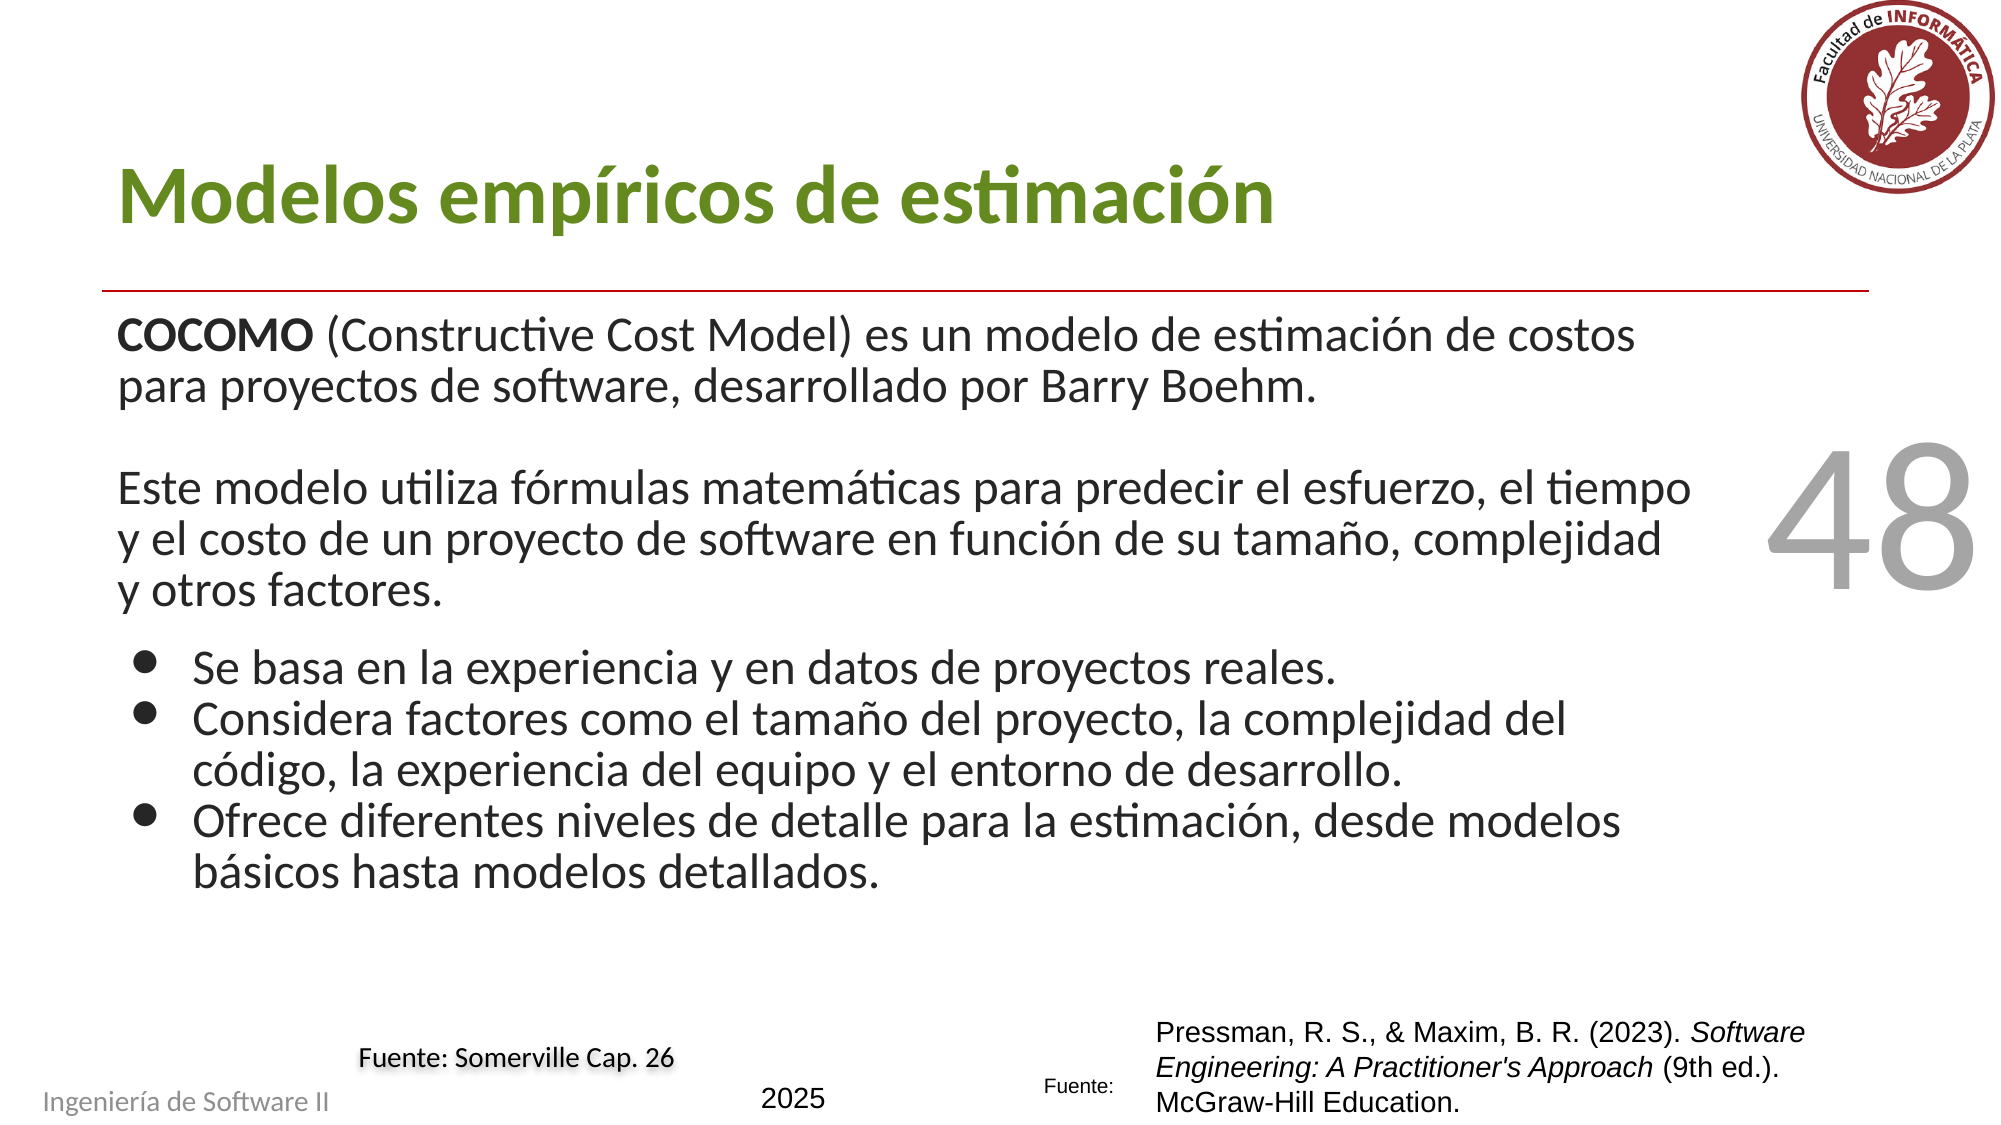

Modelos empíricos de estimación
COCOMO (Constructive Cost Model) es un modelo de estimación de costos para proyectos de software, desarrollado por Barry Boehm.

Este modelo utiliza fórmulas matemáticas para predecir el esfuerzo, el tiempo y el costo de un proyecto de software en función de su tamaño, complejidad y otros factores.
Se basa en la experiencia y en datos de proyectos reales.
Considera factores como el tamaño del proyecto, la complejidad del código, la experiencia del equipo y el entorno de desarrollo.
Ofrece diferentes niveles de detalle para la estimación, desde modelos básicos hasta modelos detallados.
48
Pressman, R. S., & Maxim, B. R. (2023). Software Engineering: A Practitioner's Approach (9th ed.). McGraw-Hill Education.
Fuente: Somerville Cap. 26
Ingeniería de Software II